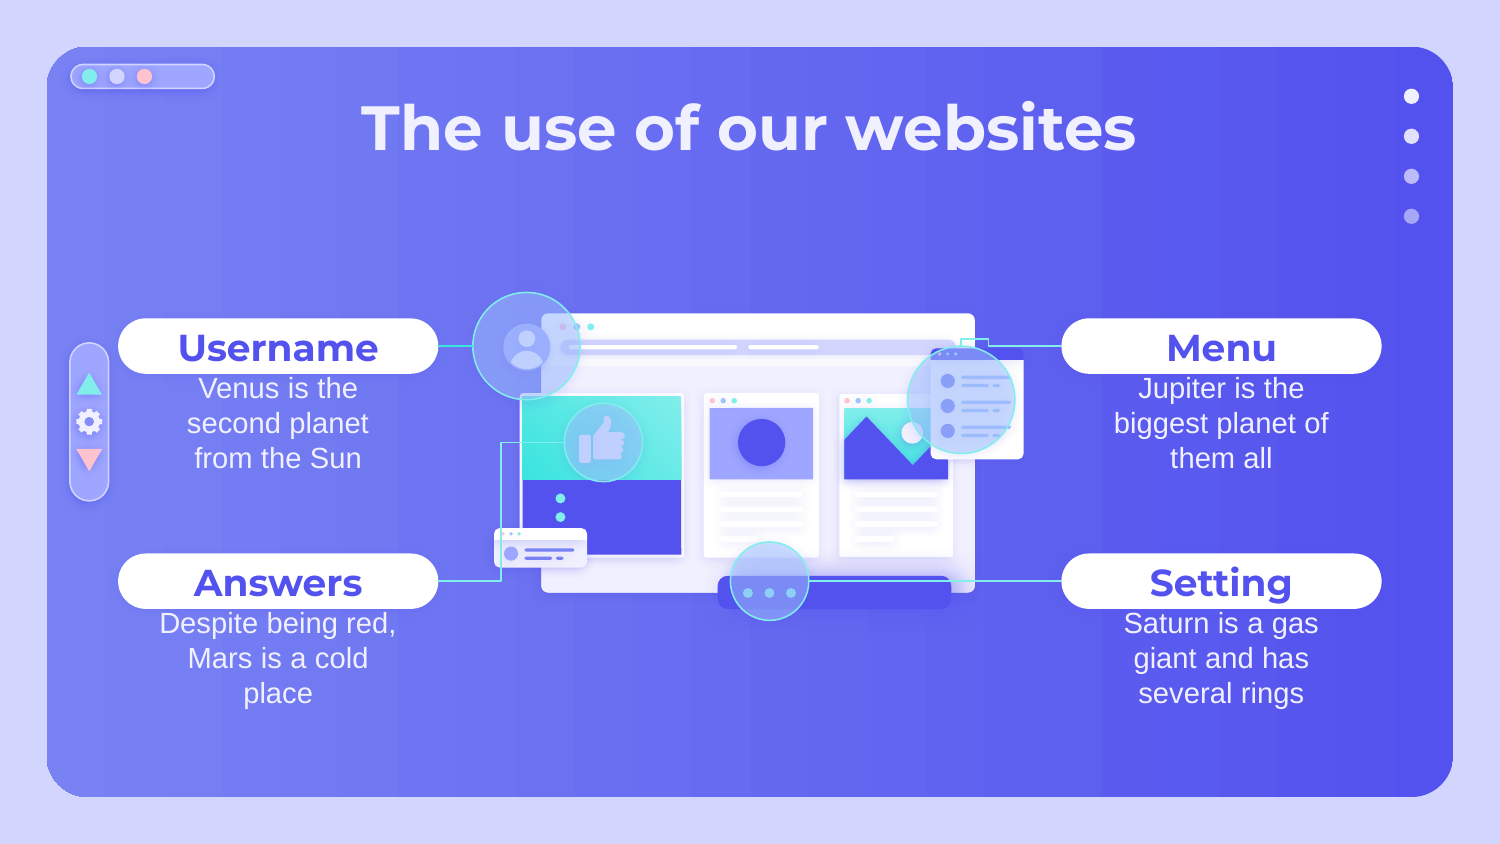

# The use of our websites

Username
Menu

Venus is the second planet from the Sun
Jupiter is the biggest planet of them all

Answers
Setting
Saturn is a gas giant and has several rings
Despite being red, Mars is a cold place